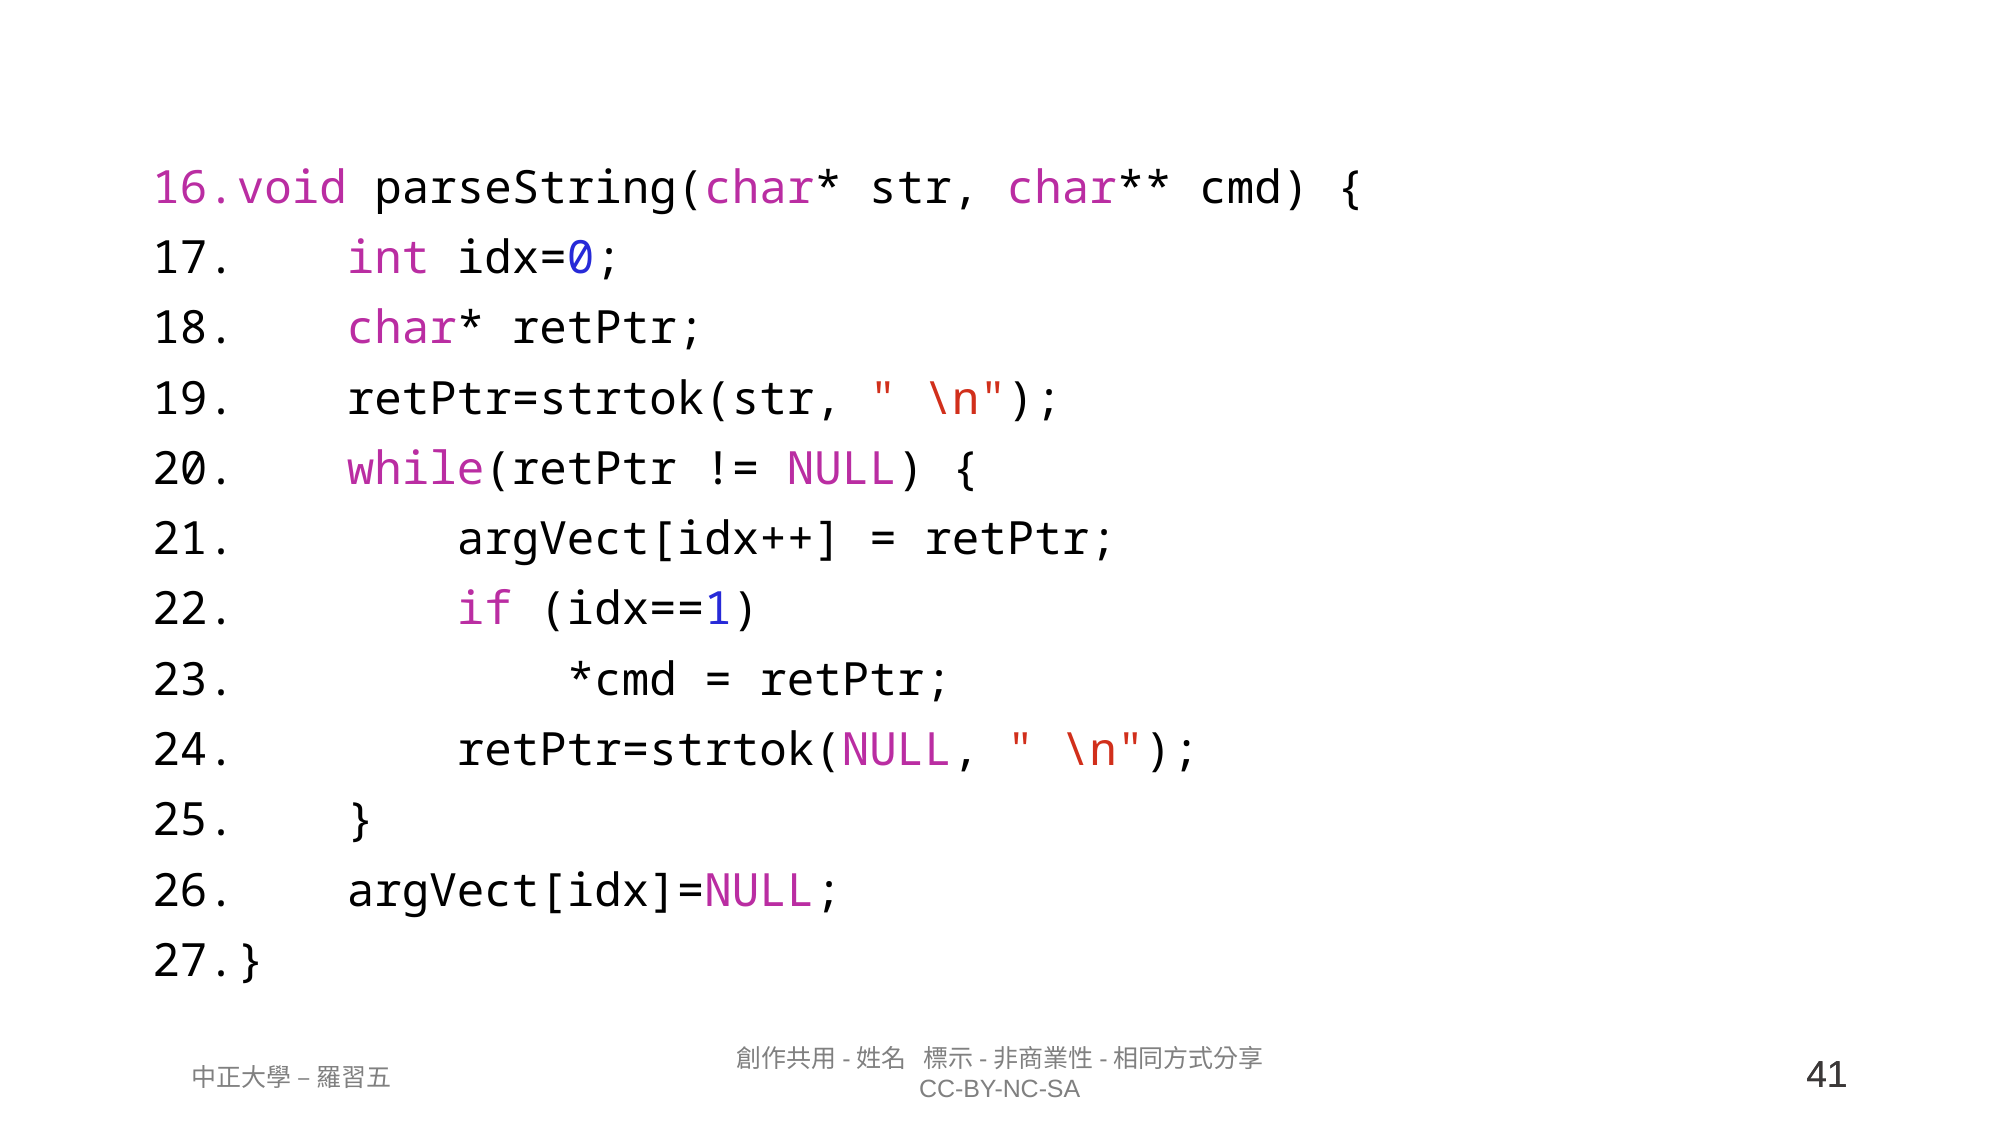

void parseString(char* str, char** cmd) {
    int idx=0;
    char* retPtr;
    retPtr=strtok(str, " \n");
    while(retPtr != NULL) {
        argVect[idx++] = retPtr;
        if (idx==1)
            *cmd = retPtr;
        retPtr=strtok(NULL, " \n");
    }
    argVect[idx]=NULL;
}